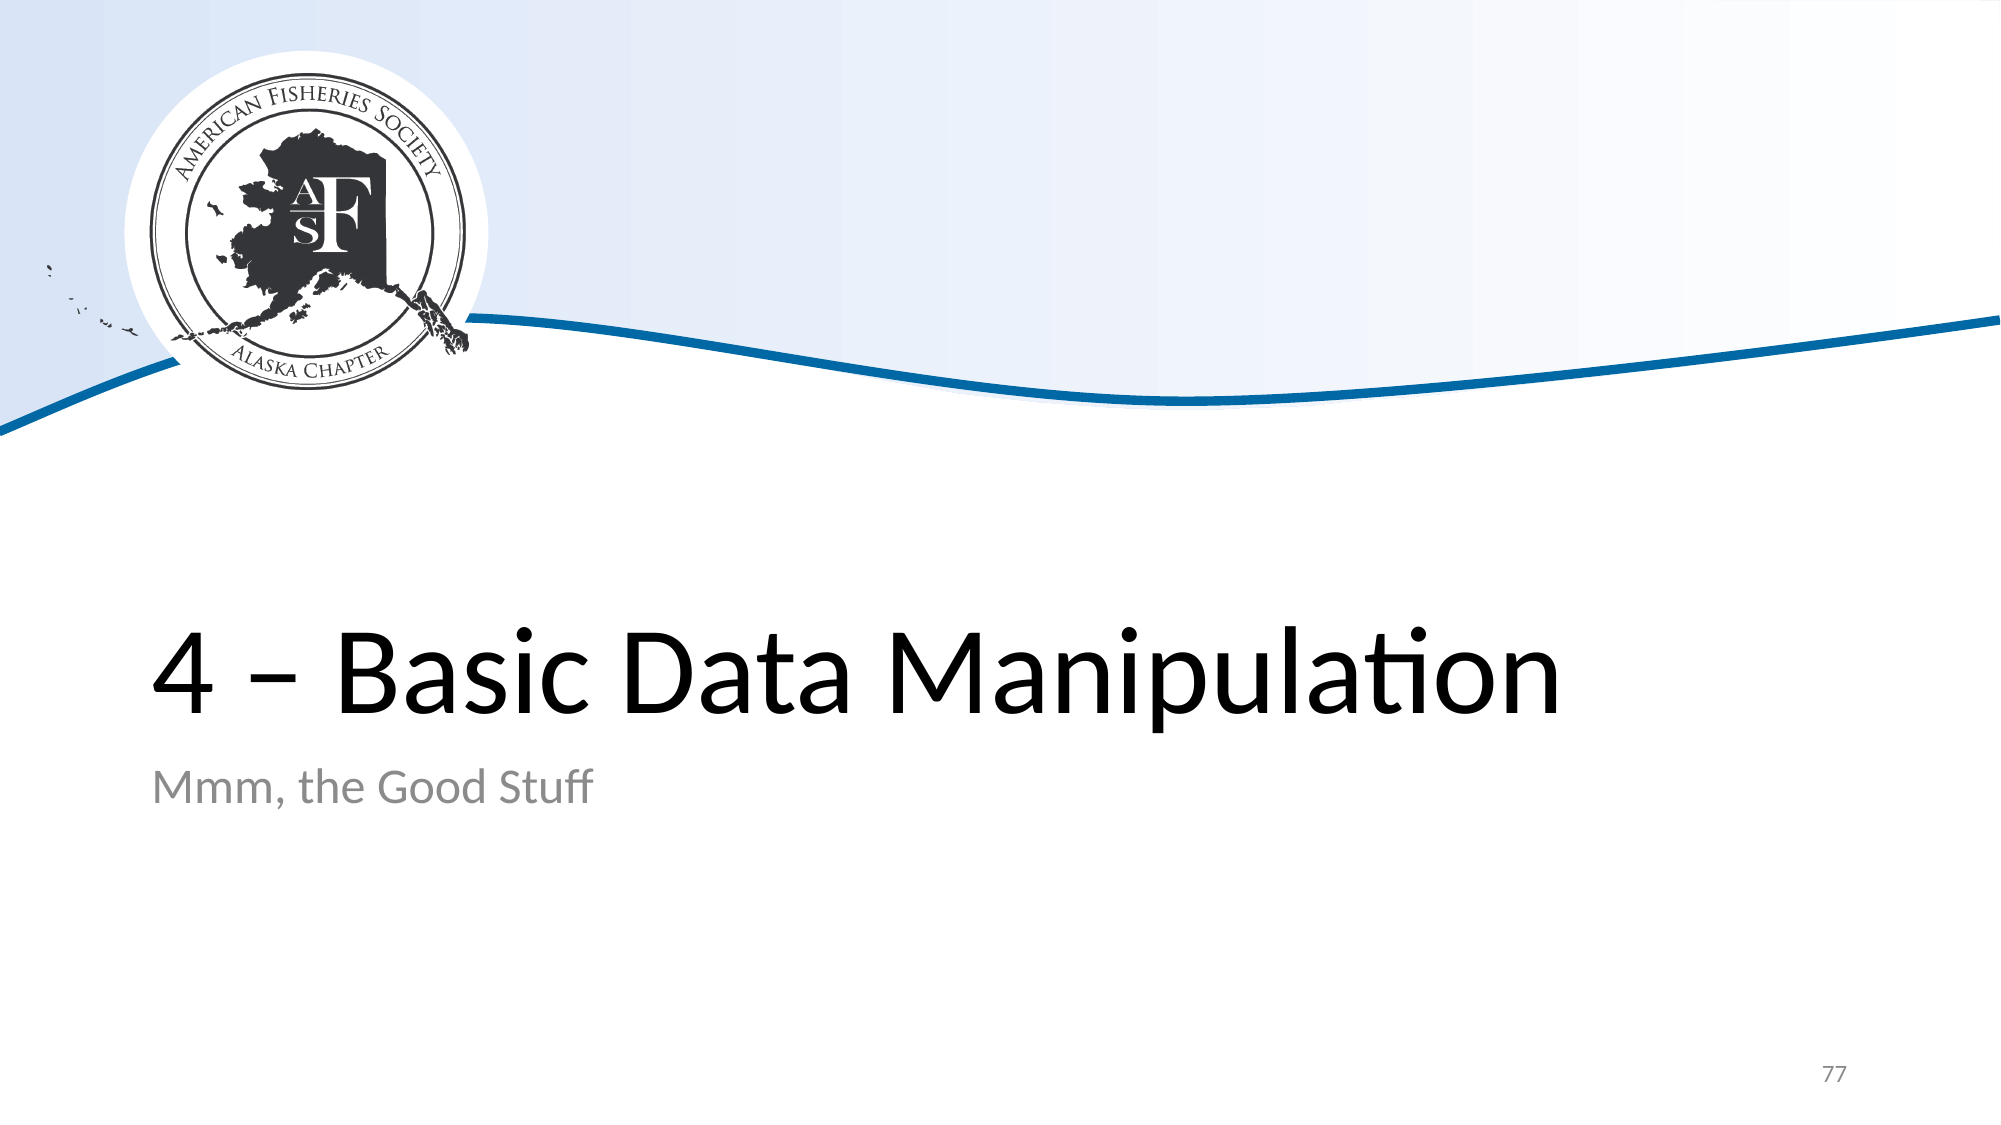

# 4 – Basic Data Manipulation
Mmm, the Good Stuff
77